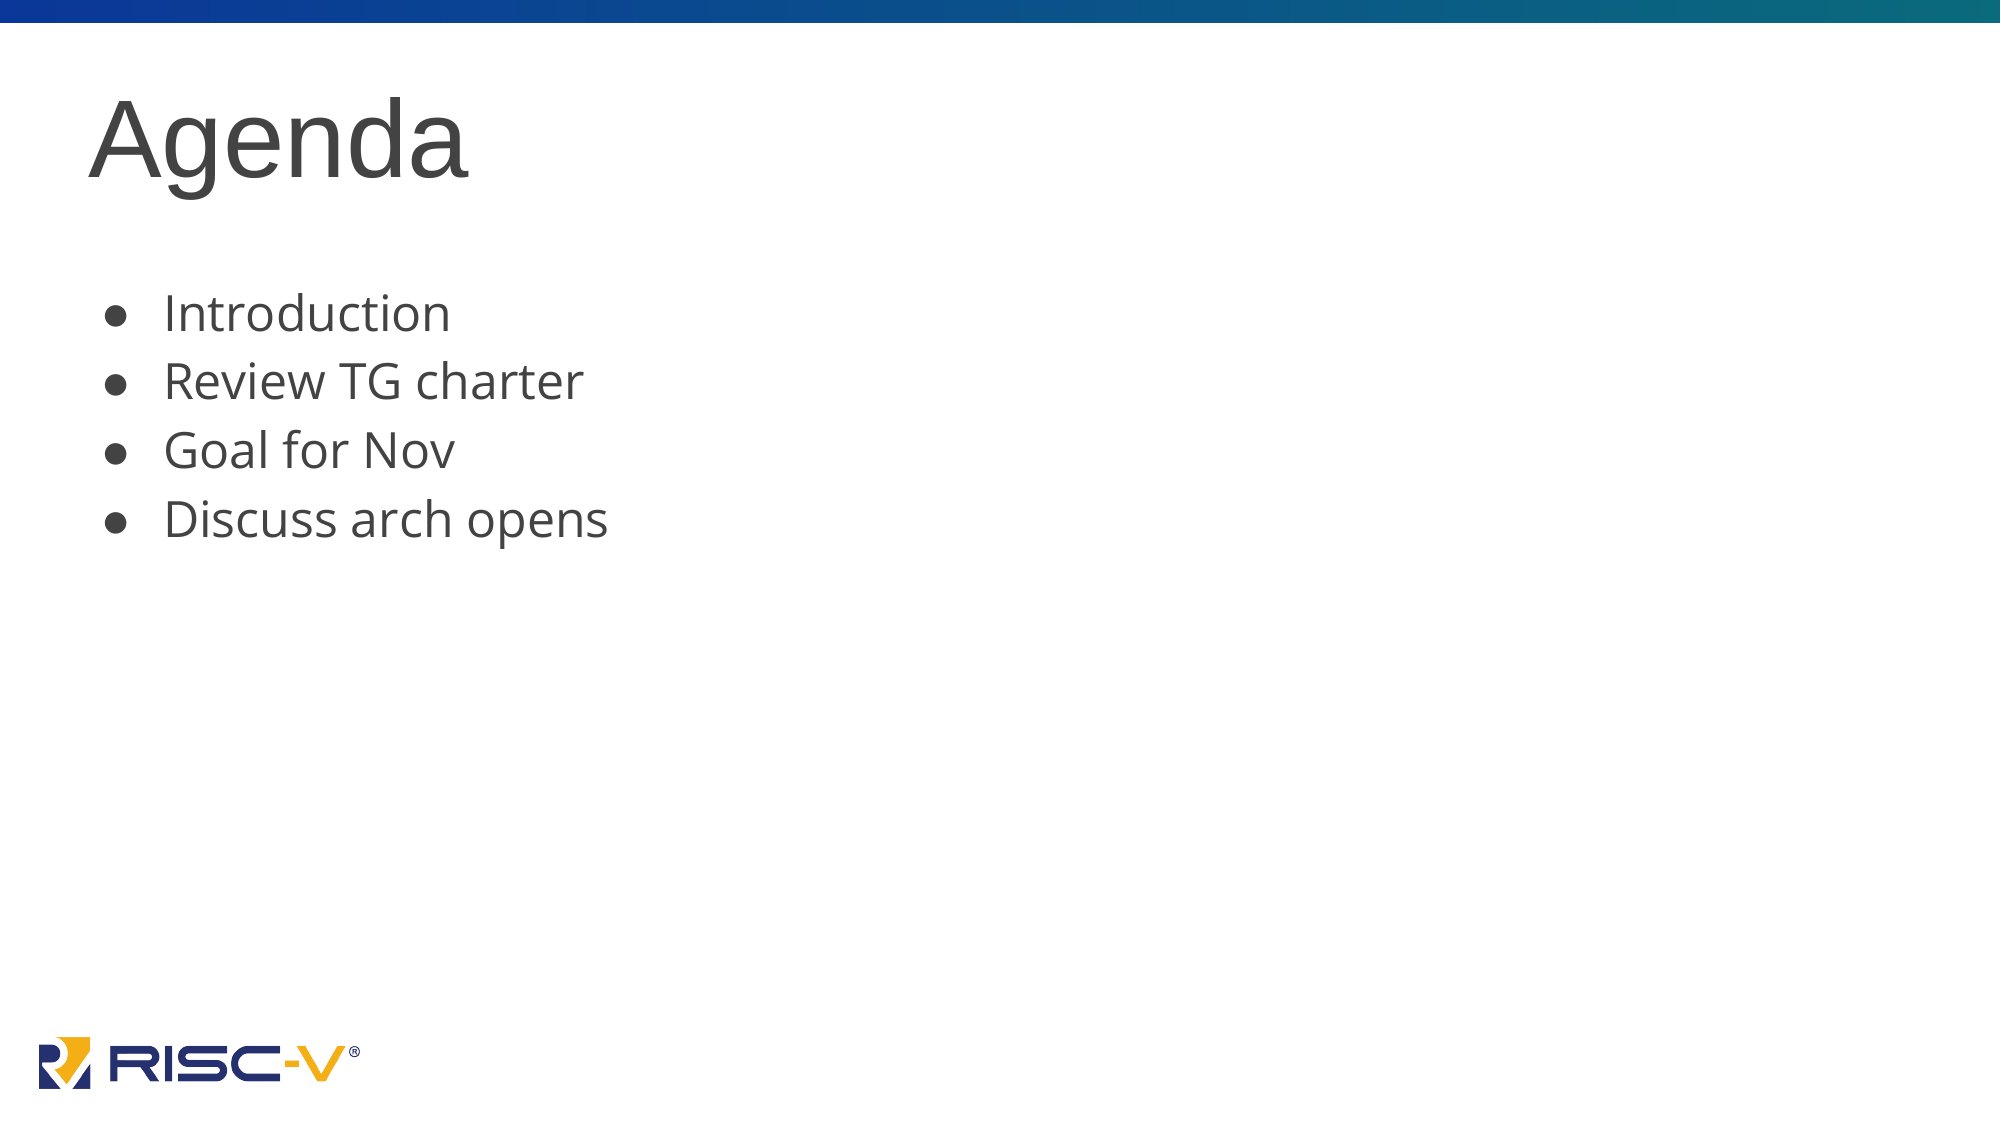

# Agenda
Introduction
Review TG charter
Goal for Nov
Discuss arch opens